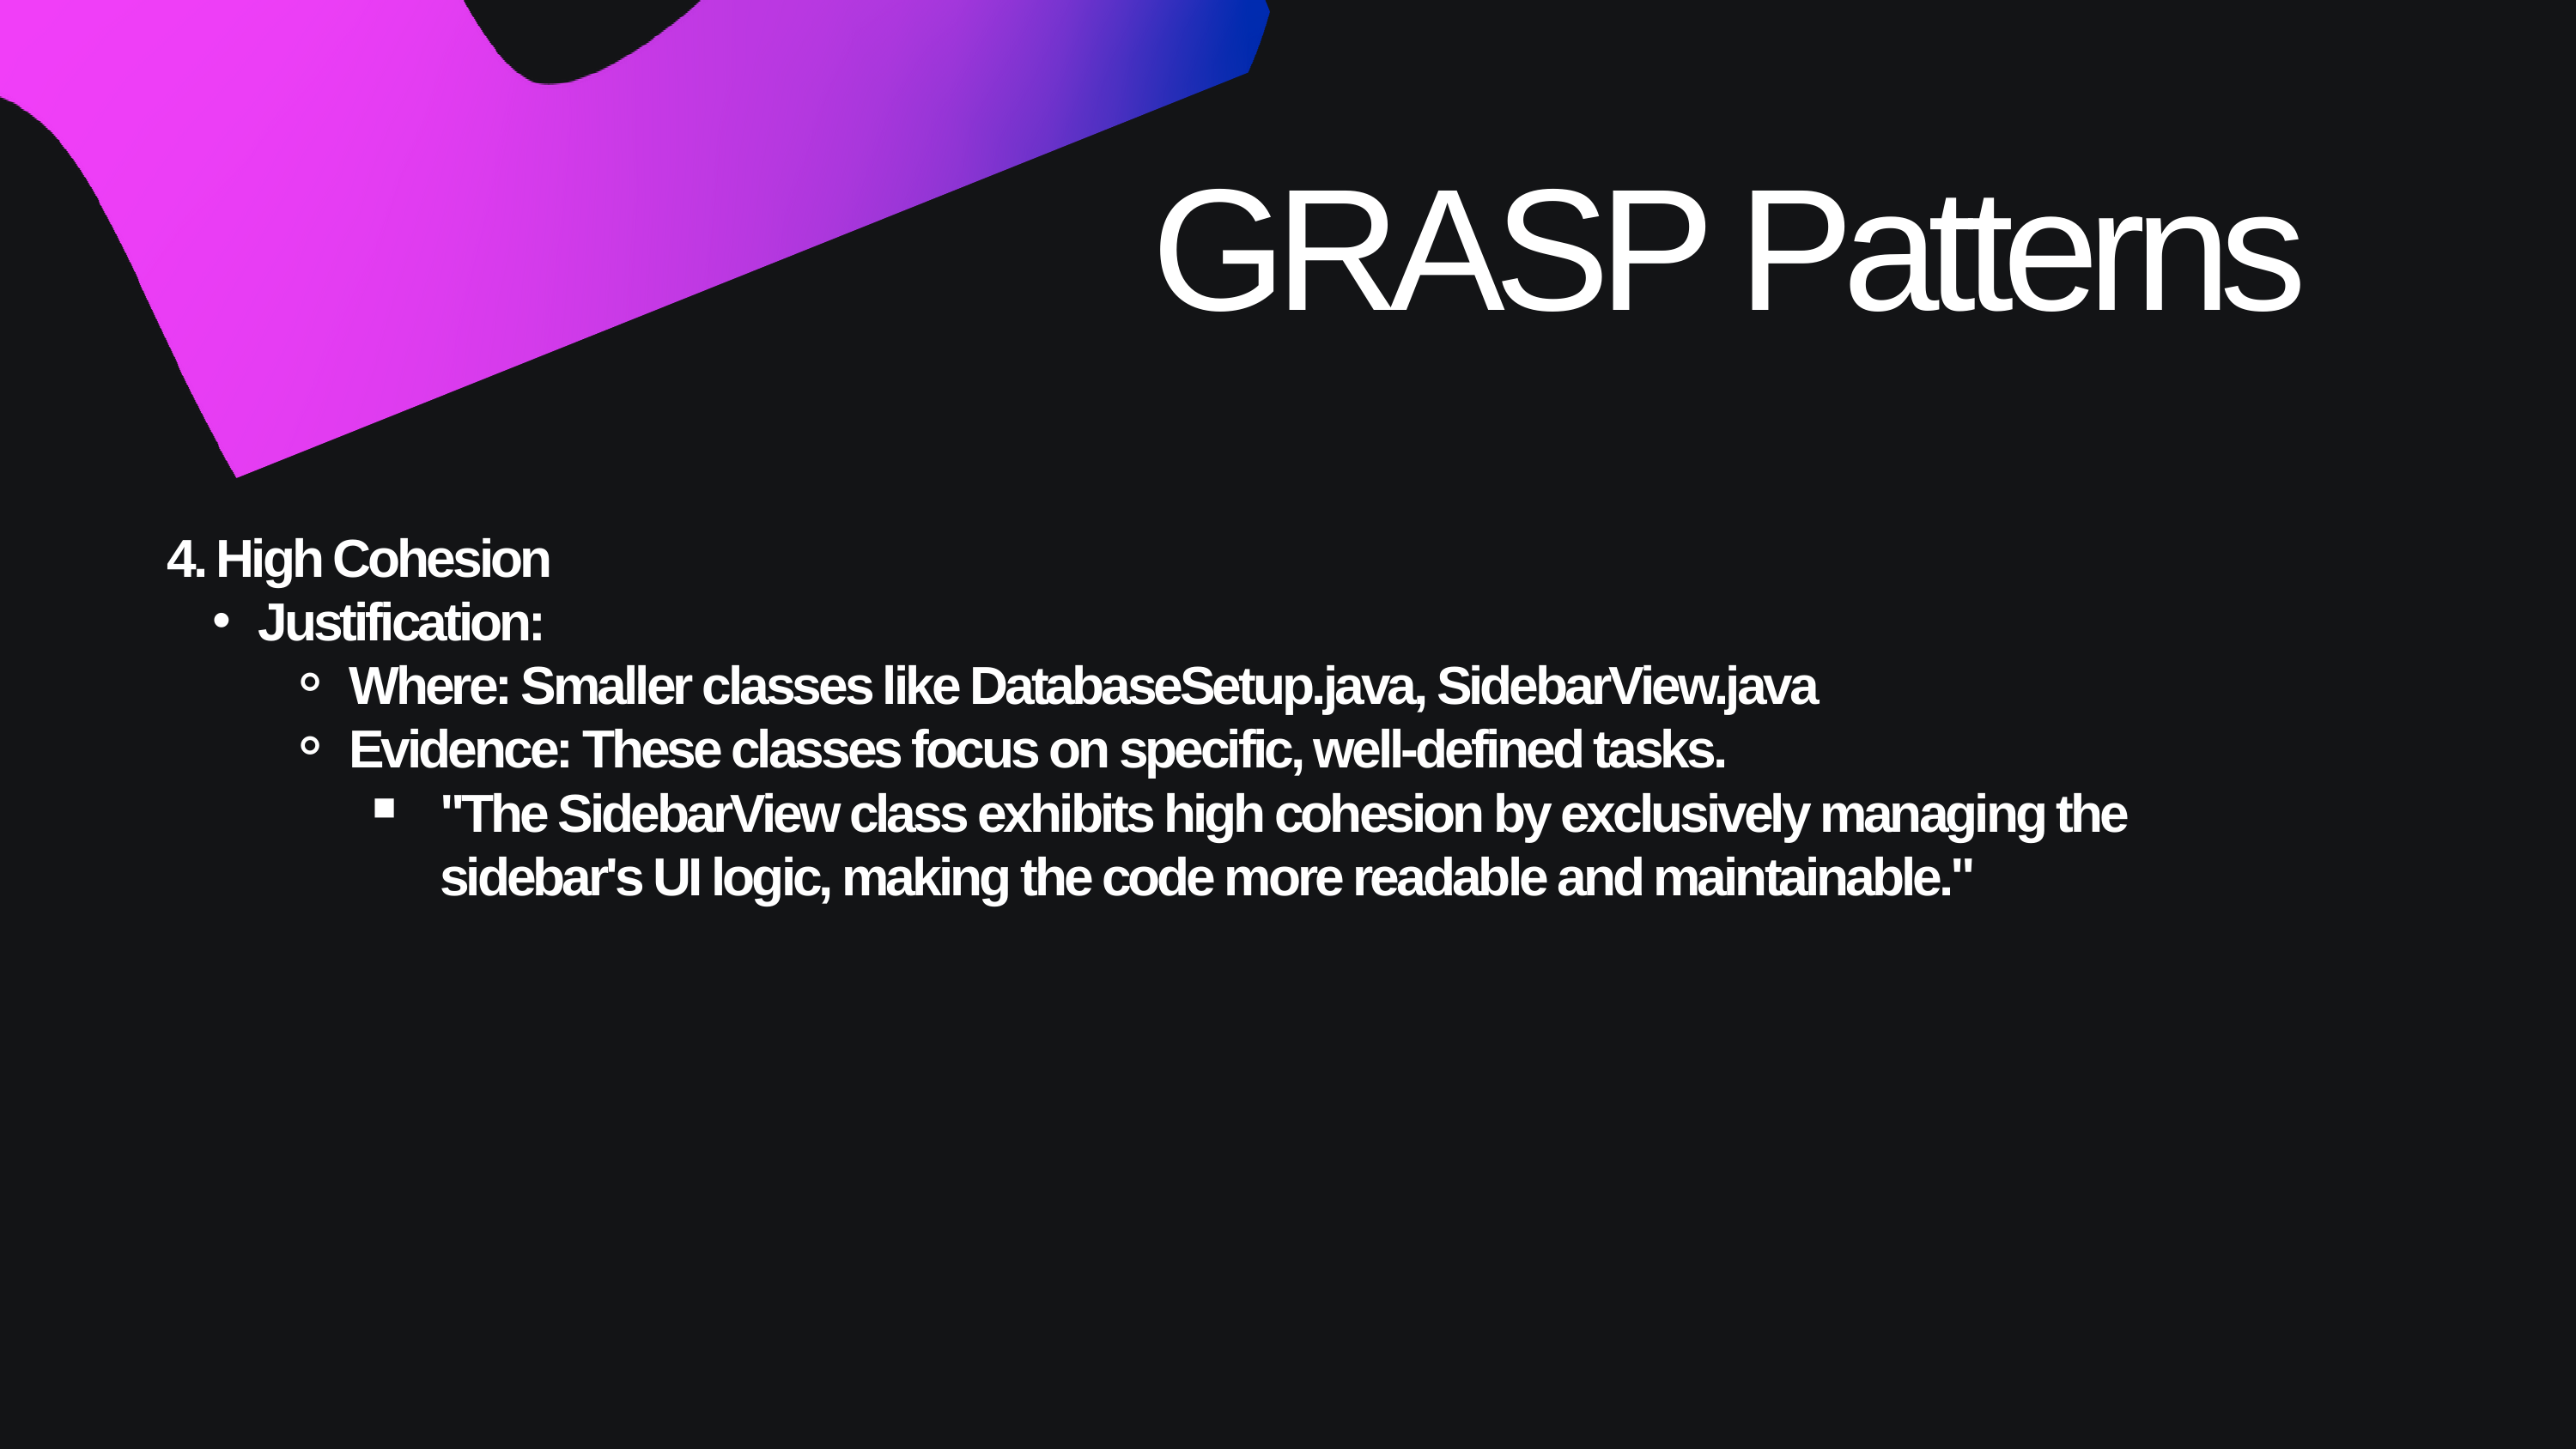

GRASP Patterns

4. High Cohesion
Justification:
Where: Smaller classes like DatabaseSetup.java, SidebarView.java
Evidence: These classes focus on specific, well-defined tasks.
"The SidebarView class exhibits high cohesion by exclusively managing the sidebar's UI logic, making the code more readable and maintainable."